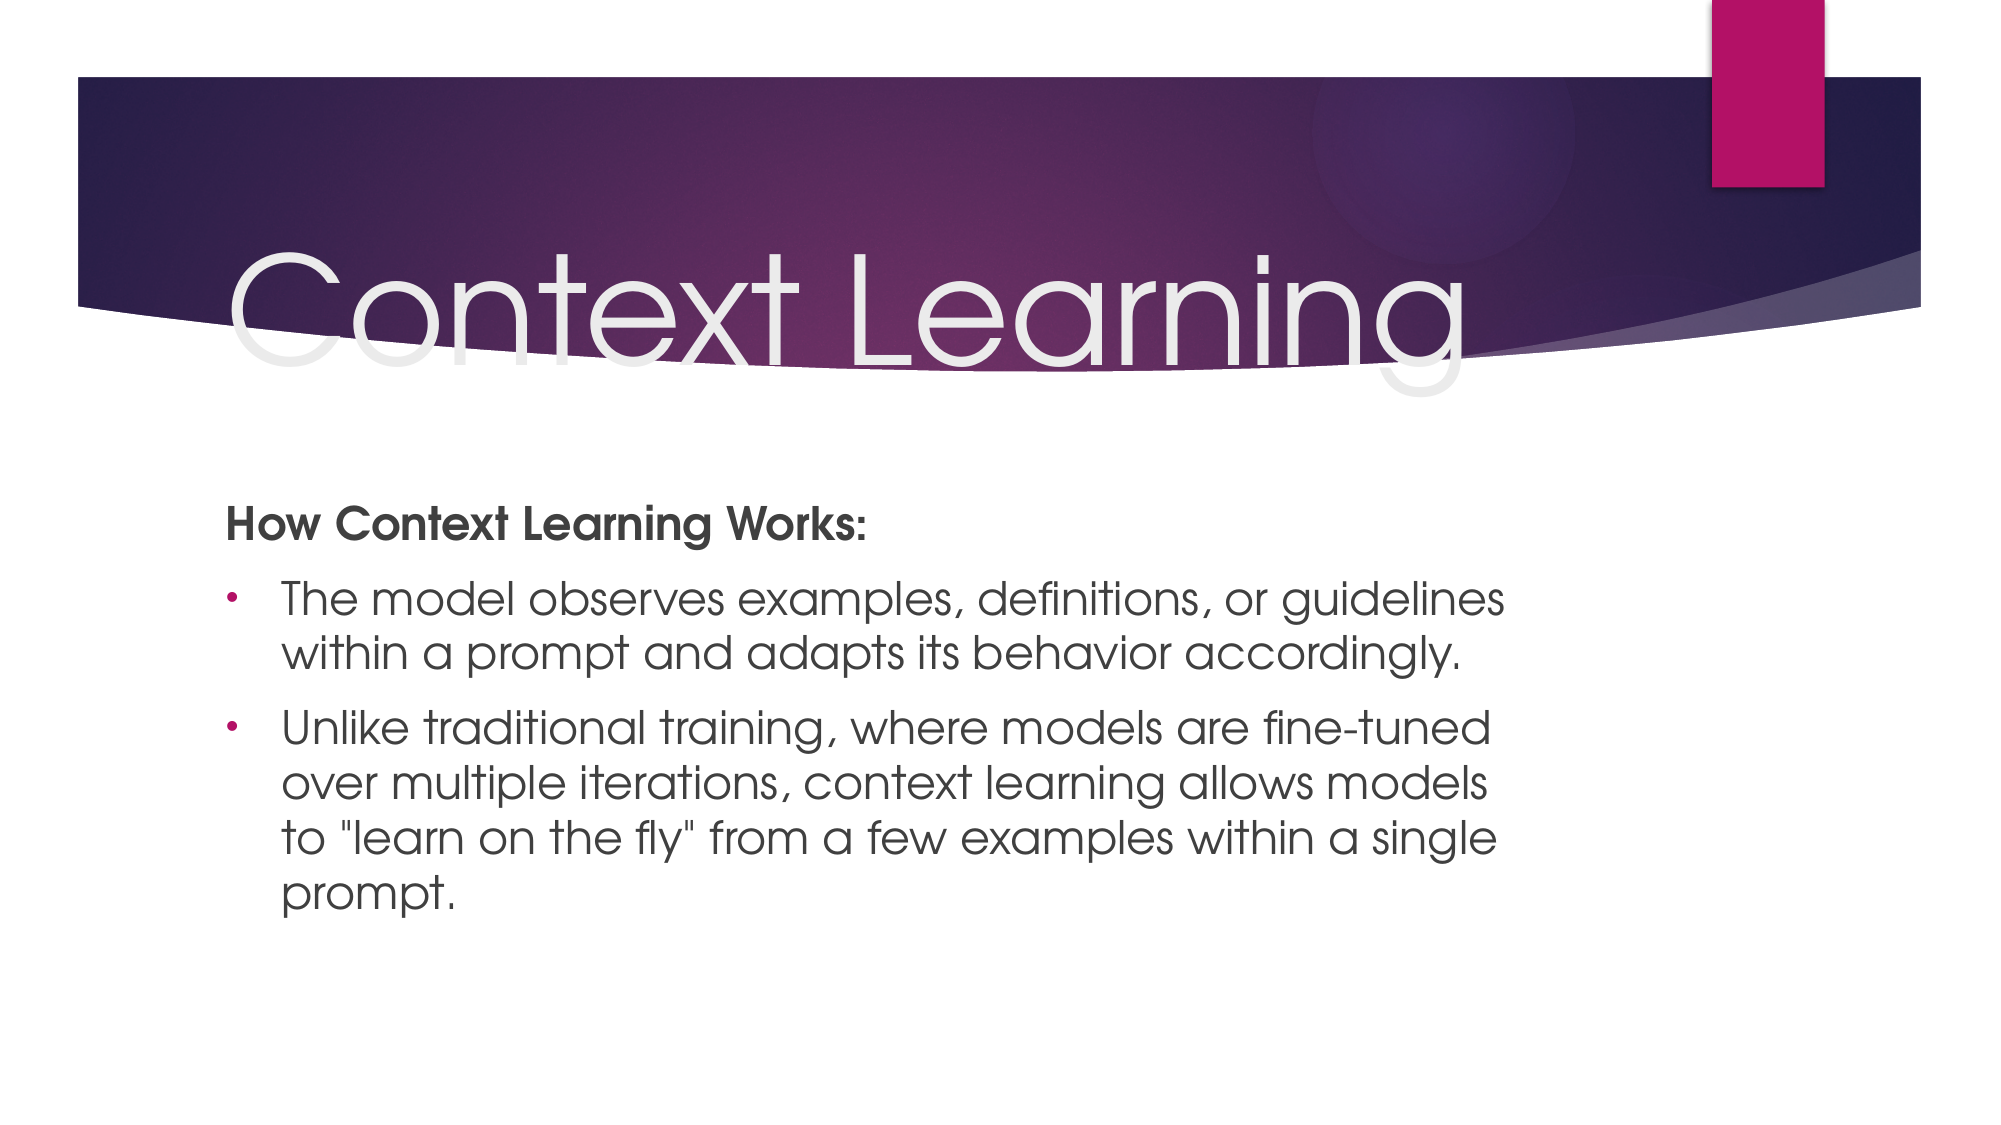

# Context Learning
How Context Learning Works:
The model observes examples, definitions, or guidelines within a prompt and adapts its behavior accordingly.
Unlike traditional training, where models are fine-tuned over multiple iterations, context learning allows models to "learn on the fly" from a few examples within a single prompt.